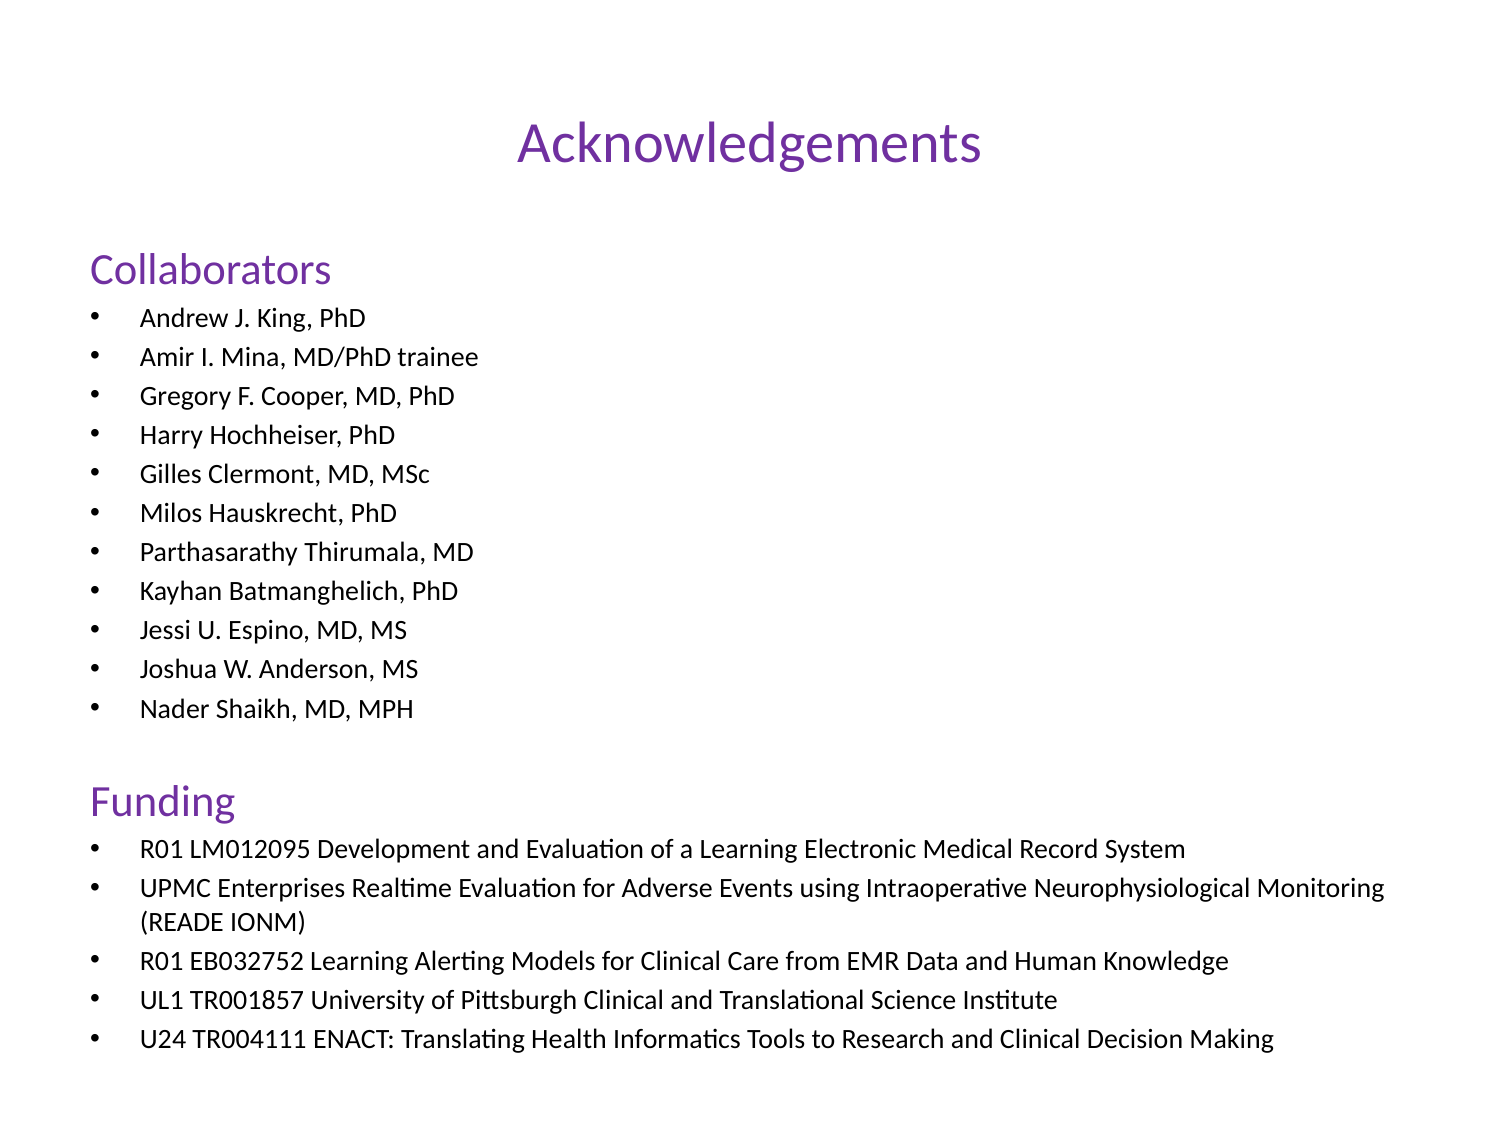

# Acknowledgements
Collaborators
Andrew J. King, PhD
Amir I. Mina, MD/PhD trainee
Gregory F. Cooper, MD, PhD
Harry Hochheiser, PhD
Gilles Clermont, MD, MSc
Milos Hauskrecht, PhD
Parthasarathy Thirumala, MD
Kayhan Batmanghelich, PhD
Jessi U. Espino, MD, MS
Joshua W. Anderson, MS
Nader Shaikh, MD, MPH

Funding
R01 LM012095 Development and Evaluation of a Learning Electronic Medical Record System
UPMC Enterprises Realtime Evaluation for Adverse Events using Intraoperative Neurophysiological Monitoring (READE IONM)
R01 EB032752 Learning Alerting Models for Clinical Care from EMR Data and Human Knowledge
UL1 TR001857 University of Pittsburgh Clinical and Translational Science Institute
U24 TR004111 ENACT: Translating Health Informatics Tools to Research and Clinical Decision Making